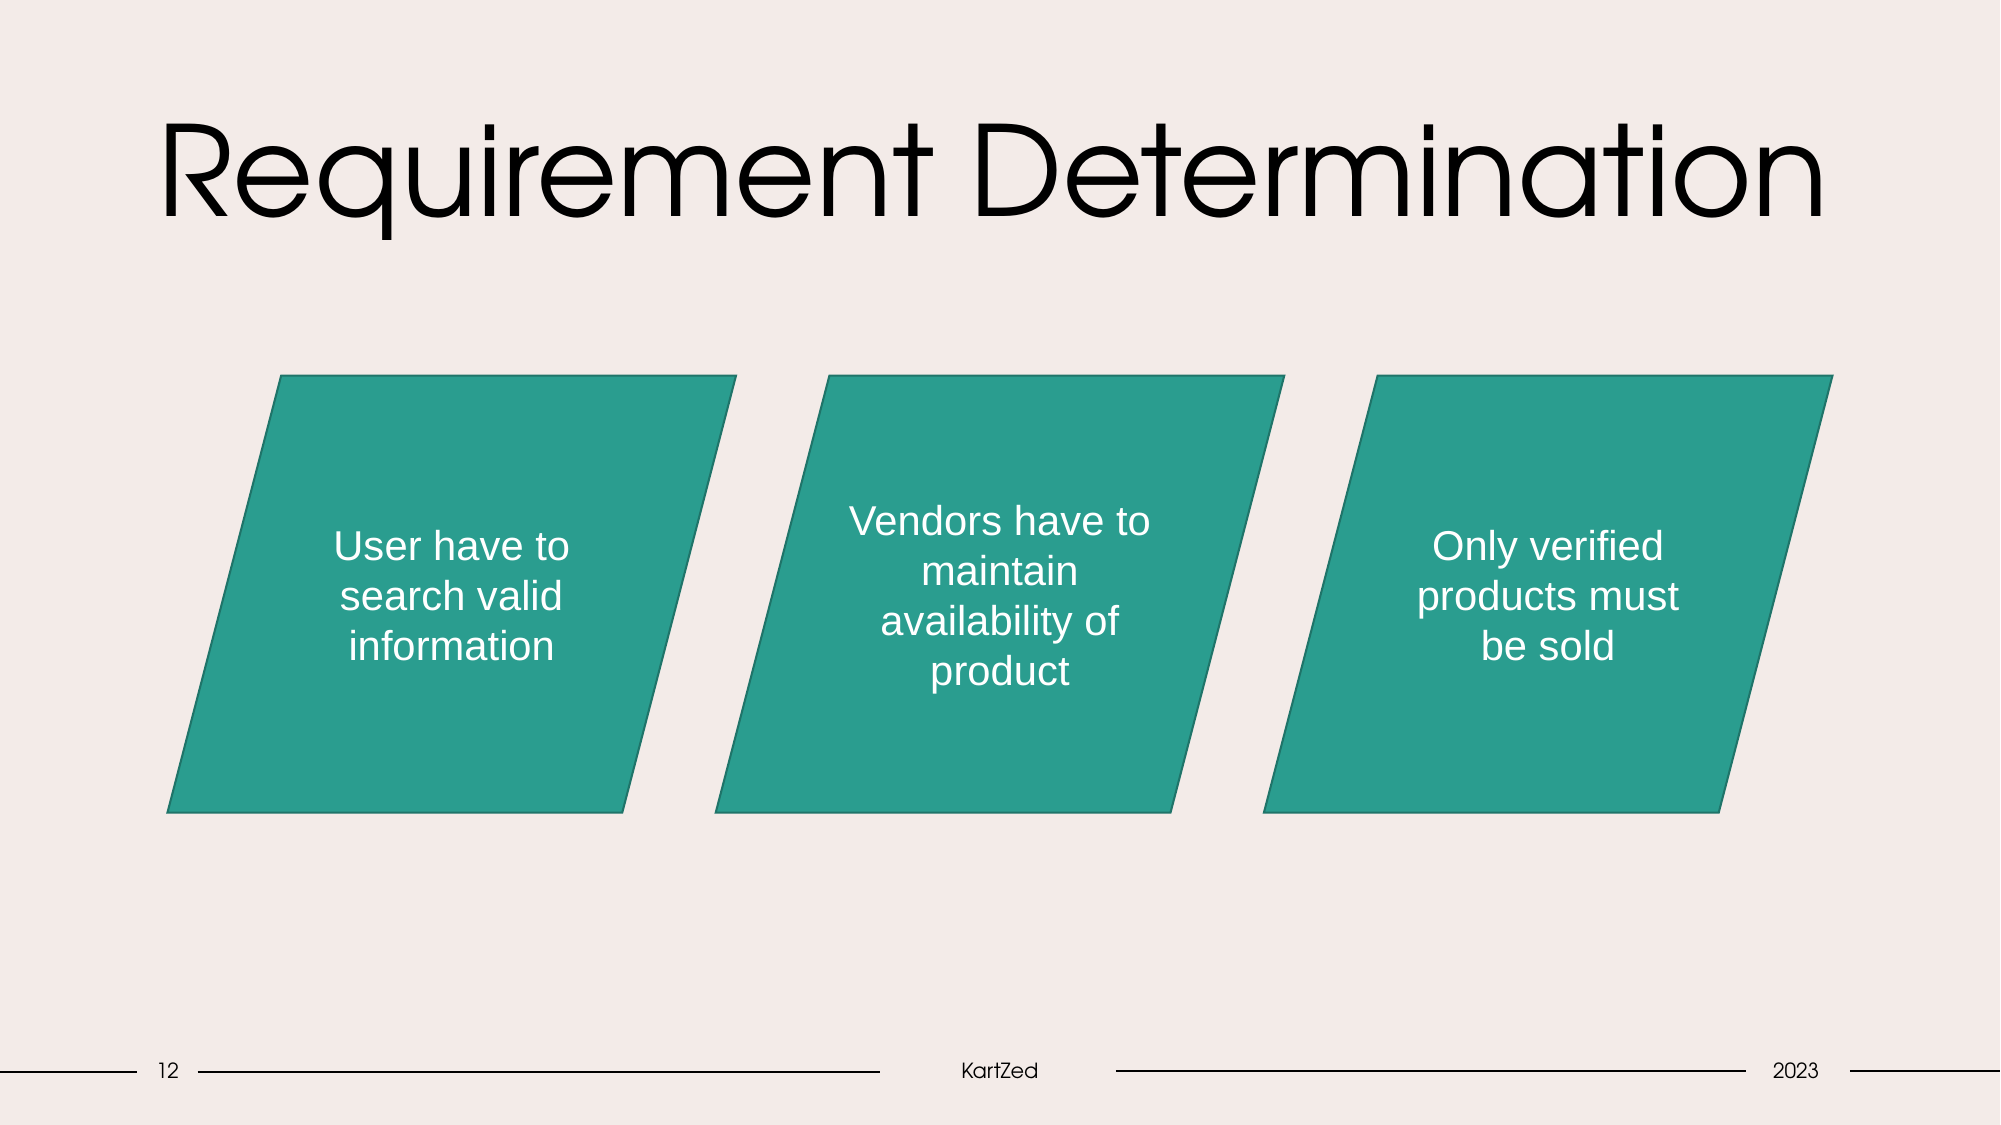

# Requirement Determination
Only verified products must be sold
Vendors have to maintain availability of product
User have to search valid information
12
KartZed
2023